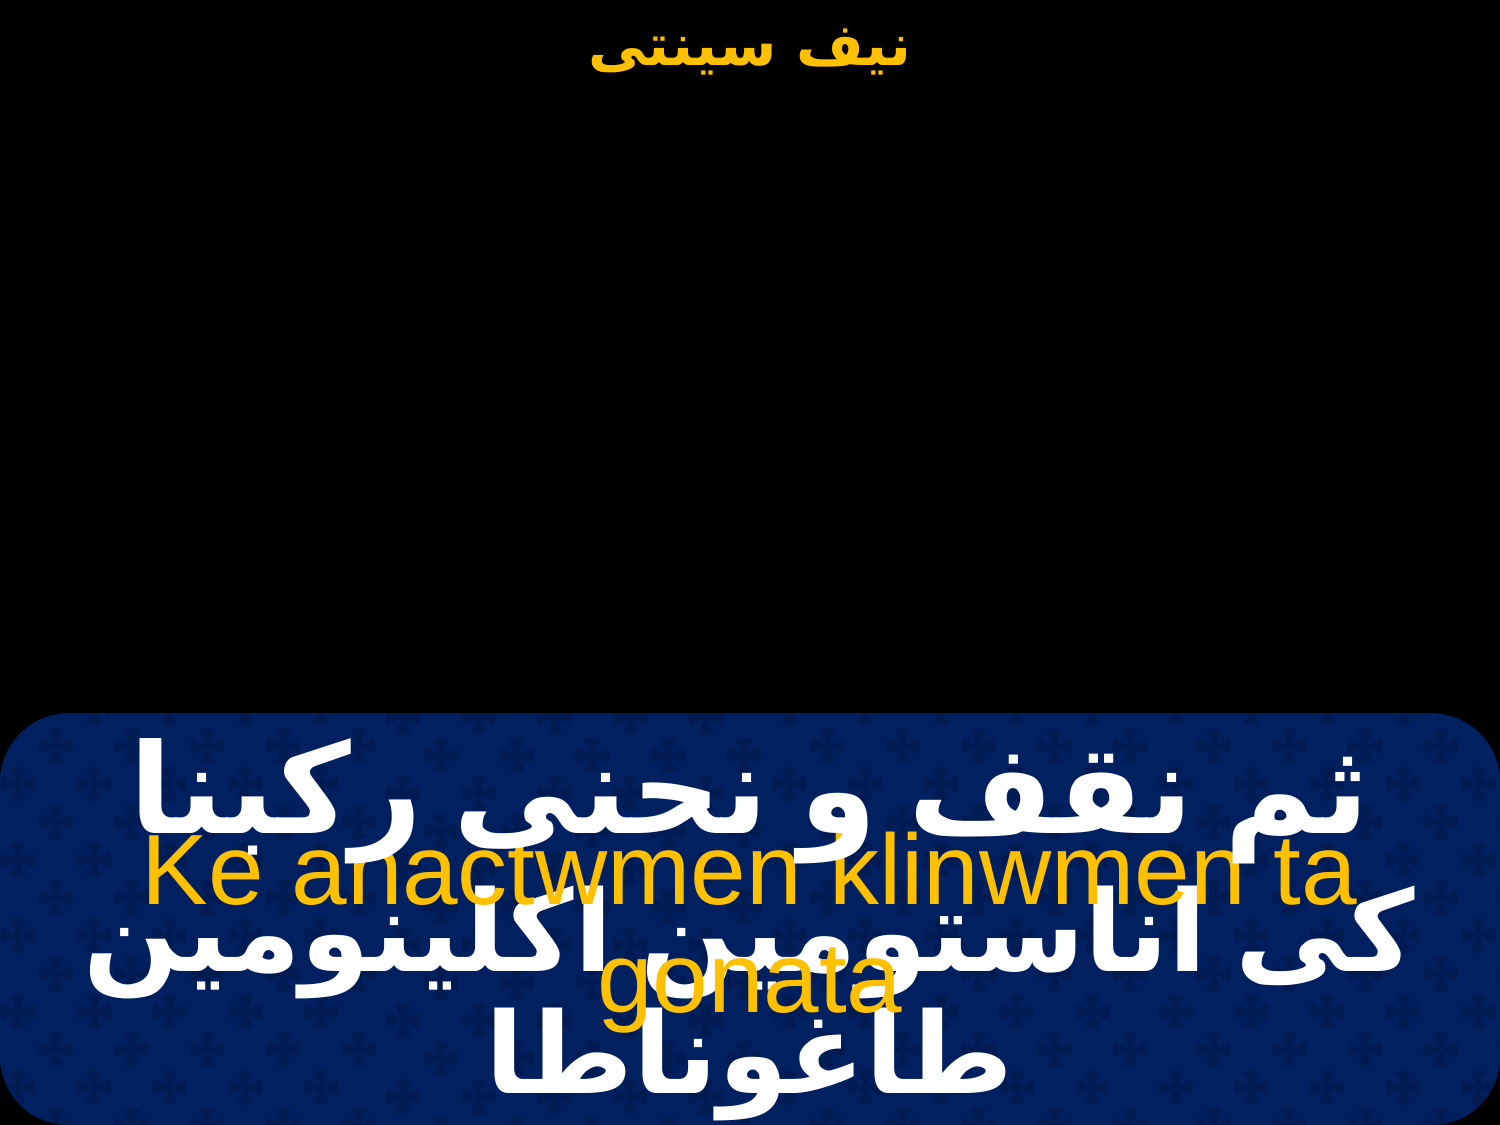

ثم نقف و نحنى ركبنا
Ke anactwmen klinwmen ta gonata
كى اناستومين اكلينومين طاغوناطا